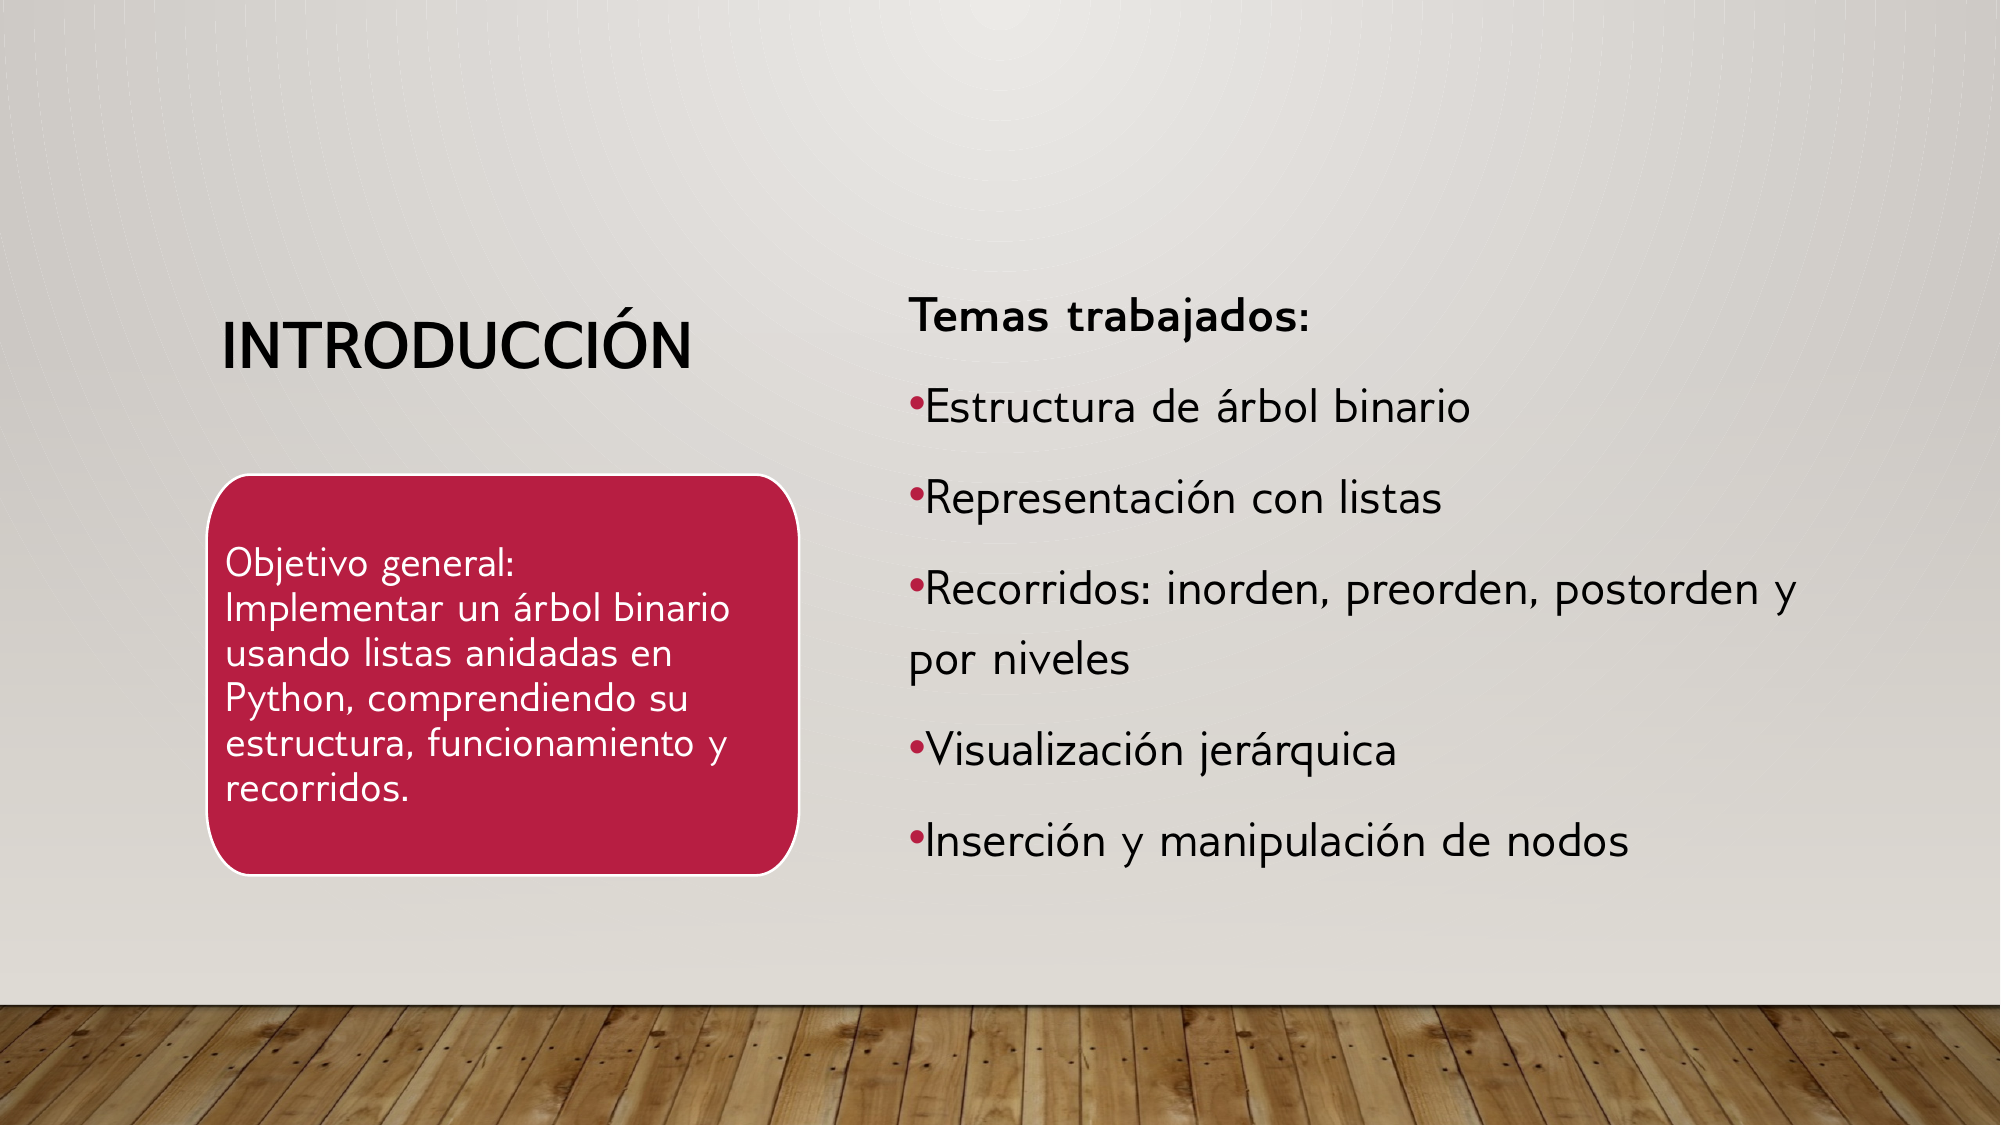

# Introducción
Temas trabajados:
Estructura de árbol binario
Representación con listas
Recorridos: inorden, preorden, postorden y por niveles
Visualización jerárquica
Inserción y manipulación de nodos

Objetivo general:
Implementar un árbol binario usando listas anidadas en Python, comprendiendo su estructura, funcionamiento y recorridos.